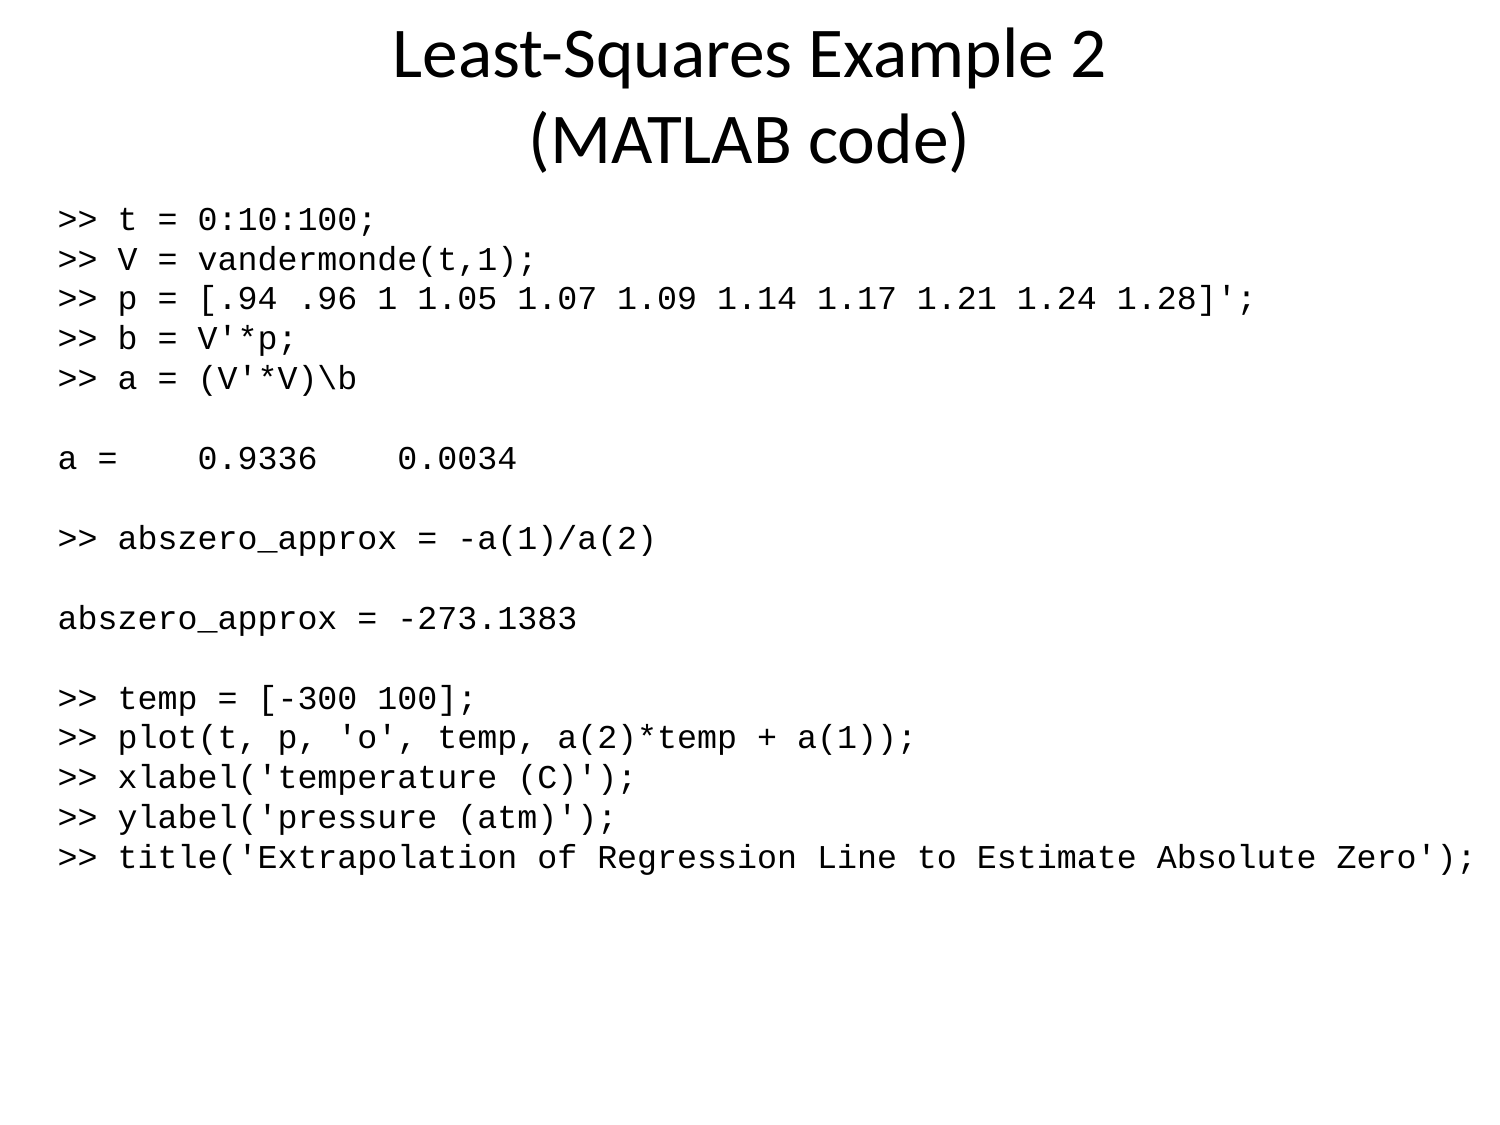

# Least-Squares Example 2 (MATLAB code)
>> t = 0:10:100;
>> V = vandermonde(t,1);
>> p = [.94 .96 1 1.05 1.07 1.09 1.14 1.17 1.21 1.24 1.28]';
>> b = V'*p;
>> a = (V'*V)\b

a =    0.9336    0.0034

>> abszero_approx = -a(1)/a(2)

abszero_approx = -273.1383

>> temp = [-300 100];
>> plot(t, p, 'o', temp, a(2)*temp + a(1));
>> xlabel('temperature (C)');
>> ylabel('pressure (atm)');
>> title('Extrapolation of Regression Line to Estimate Absolute Zero');